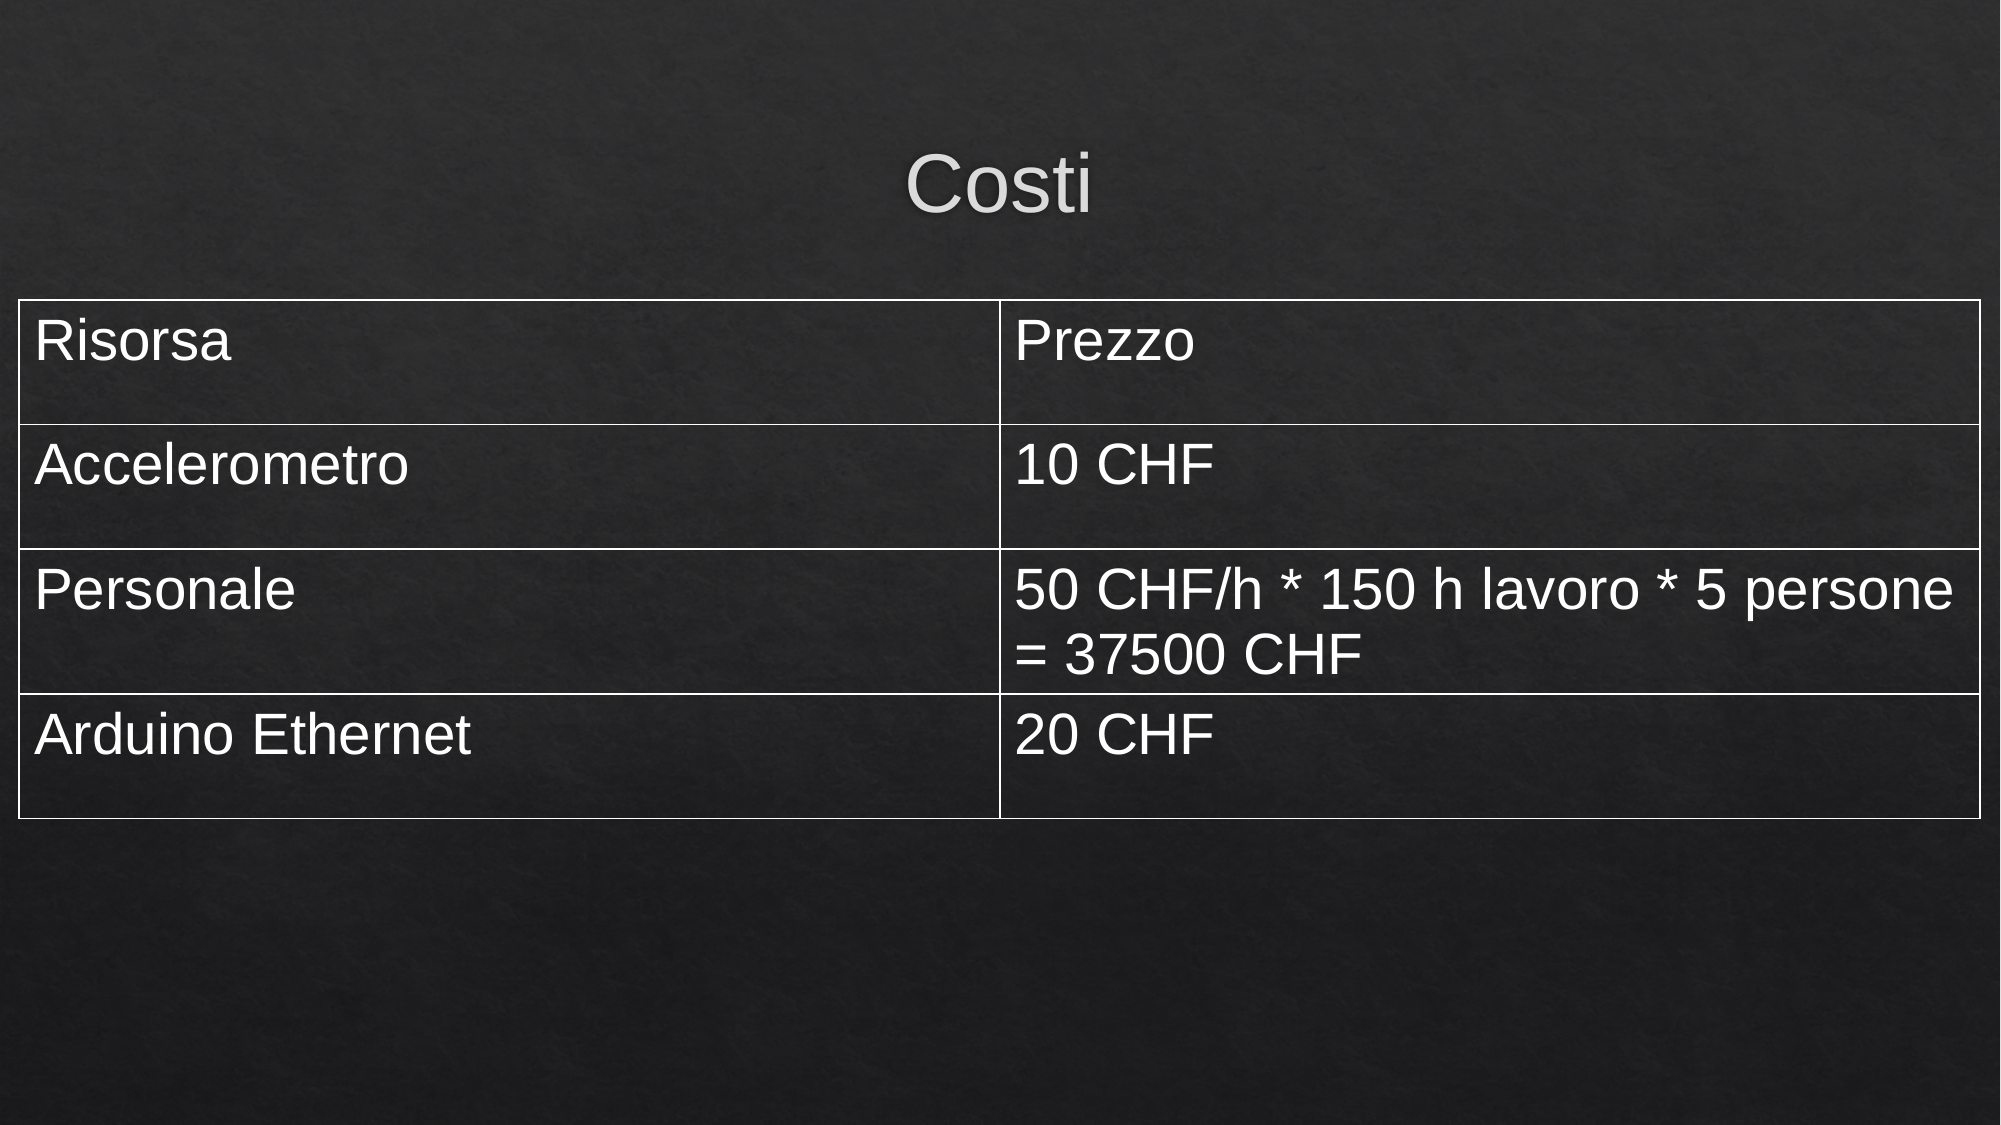

# Costi
| Risorsa | Prezzo |
| --- | --- |
| Accelerometro | 10 CHF |
| Personale | 50 CHF/h \* 150 h lavoro \* 5 persone = 37500 CHF |
| Arduino Ethernet | 20 CHF |